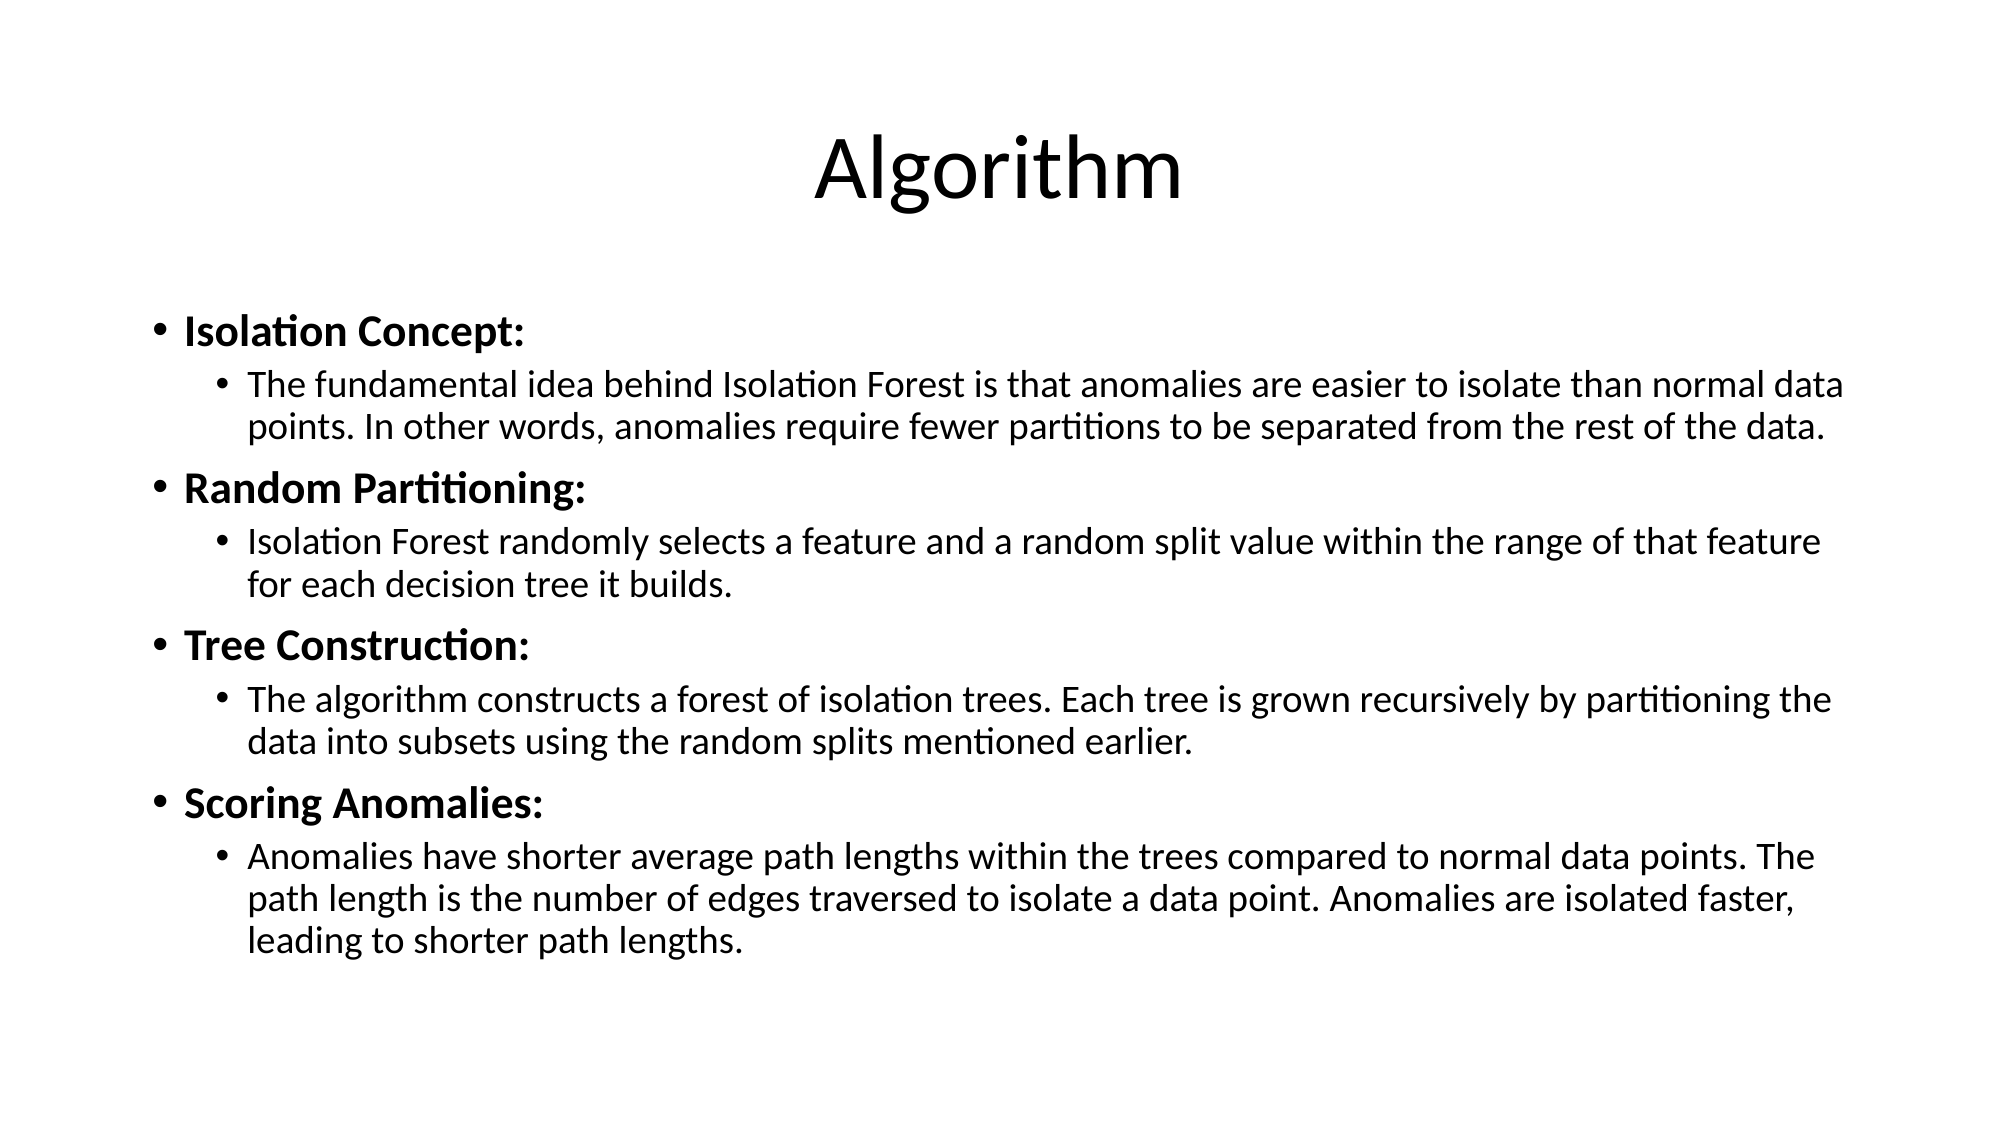

# Algorithm
Isolation Concept:
The fundamental idea behind Isolation Forest is that anomalies are easier to isolate than normal data points. In other words, anomalies require fewer partitions to be separated from the rest of the data.
Random Partitioning:
Isolation Forest randomly selects a feature and a random split value within the range of that feature for each decision tree it builds.
Tree Construction:
The algorithm constructs a forest of isolation trees. Each tree is grown recursively by partitioning the data into subsets using the random splits mentioned earlier.
Scoring Anomalies:
Anomalies have shorter average path lengths within the trees compared to normal data points. The path length is the number of edges traversed to isolate a data point. Anomalies are isolated faster, leading to shorter path lengths.